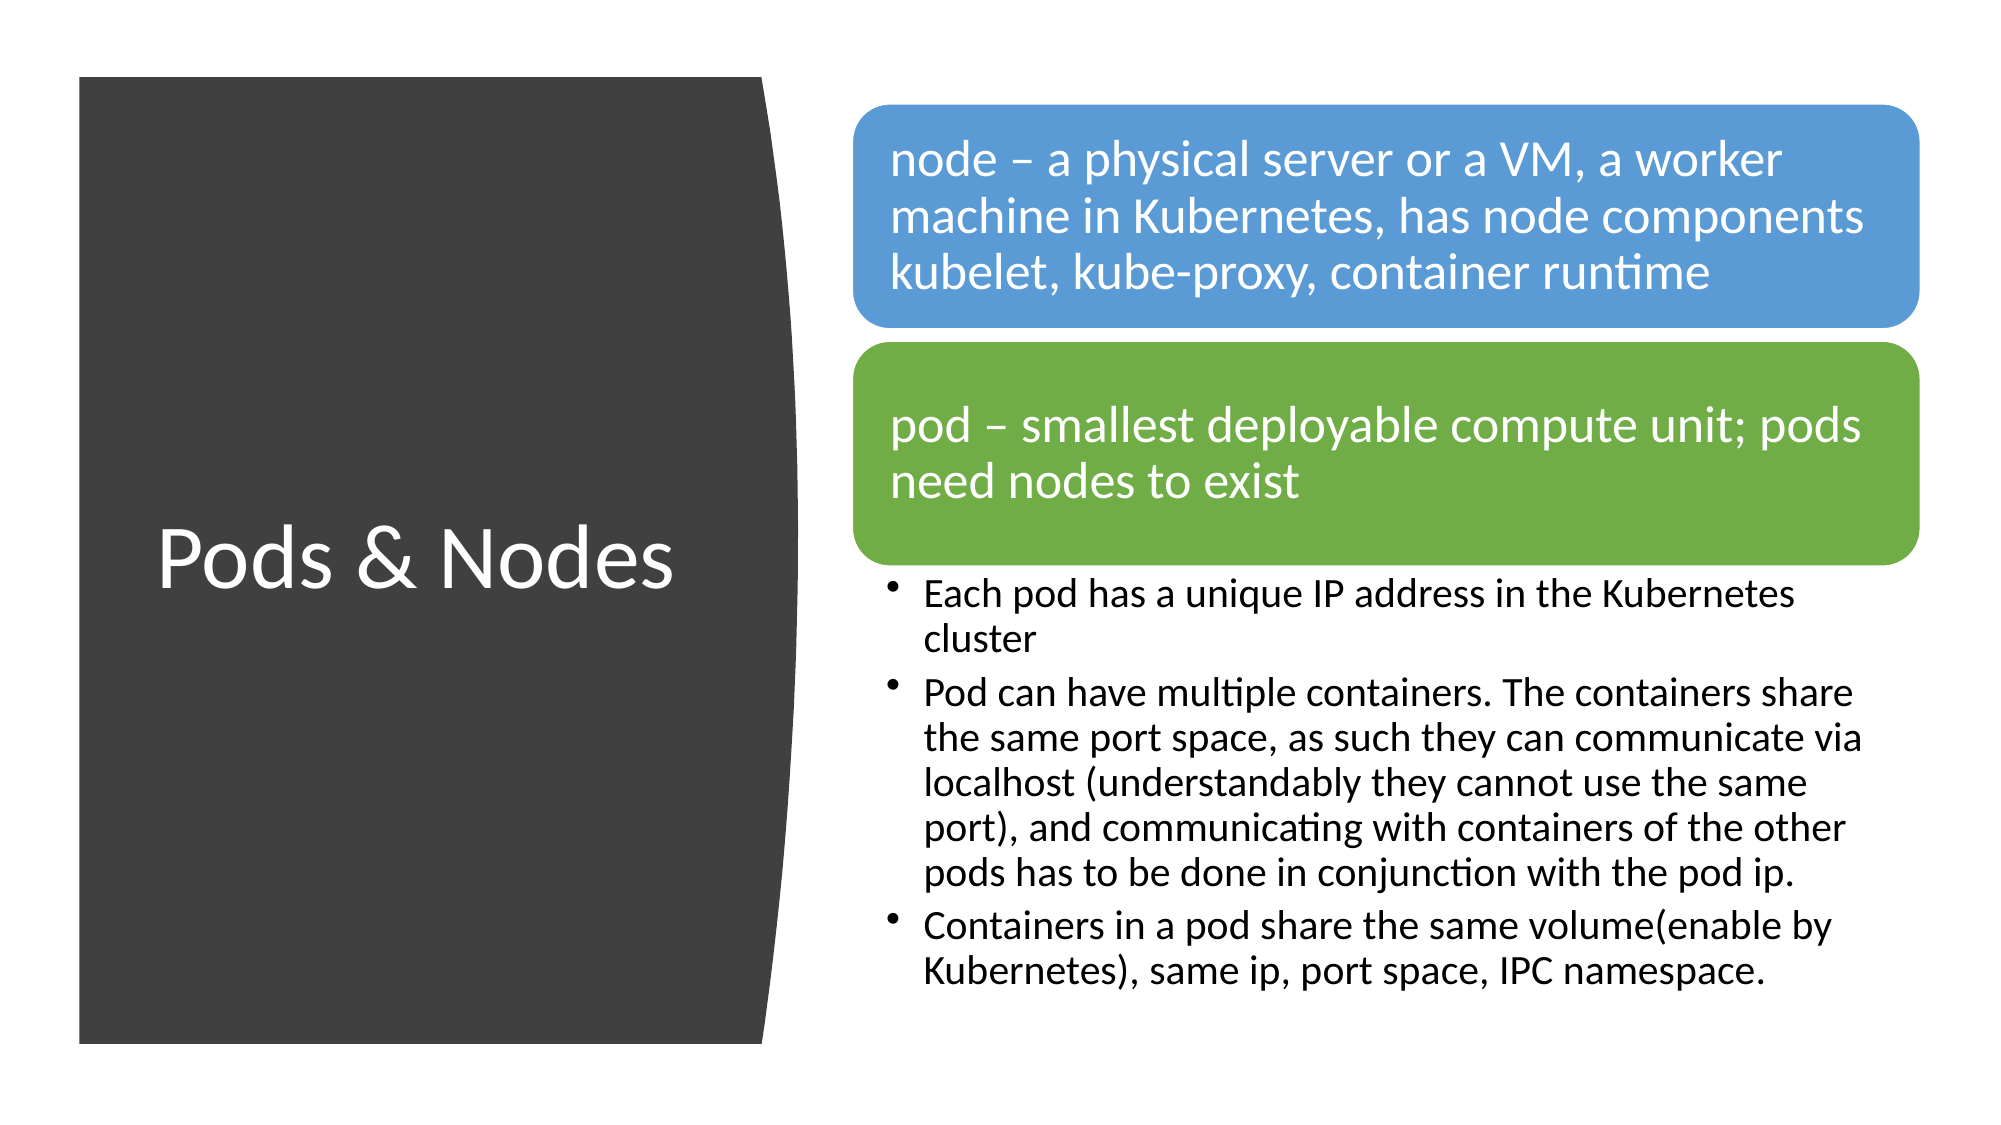

node – a physical server or a VM, a worker machine in Kubernetes, has node components kubelet, kube-proxy, container runtime
pod – smallest deployable compute unit; pods need nodes to exist
Each pod has a unique IP address in the Kubernetes cluster
Pod can have multiple containers. The containers share the same port space, as such they can communicate via localhost (understandably they cannot use the same port), and communicating with containers of the other pods has to be done in conjunction with the pod ip.
Containers in a pod share the same volume(enable by Kubernetes), same ip, port space, IPC namespace.

# Pods & Nodes